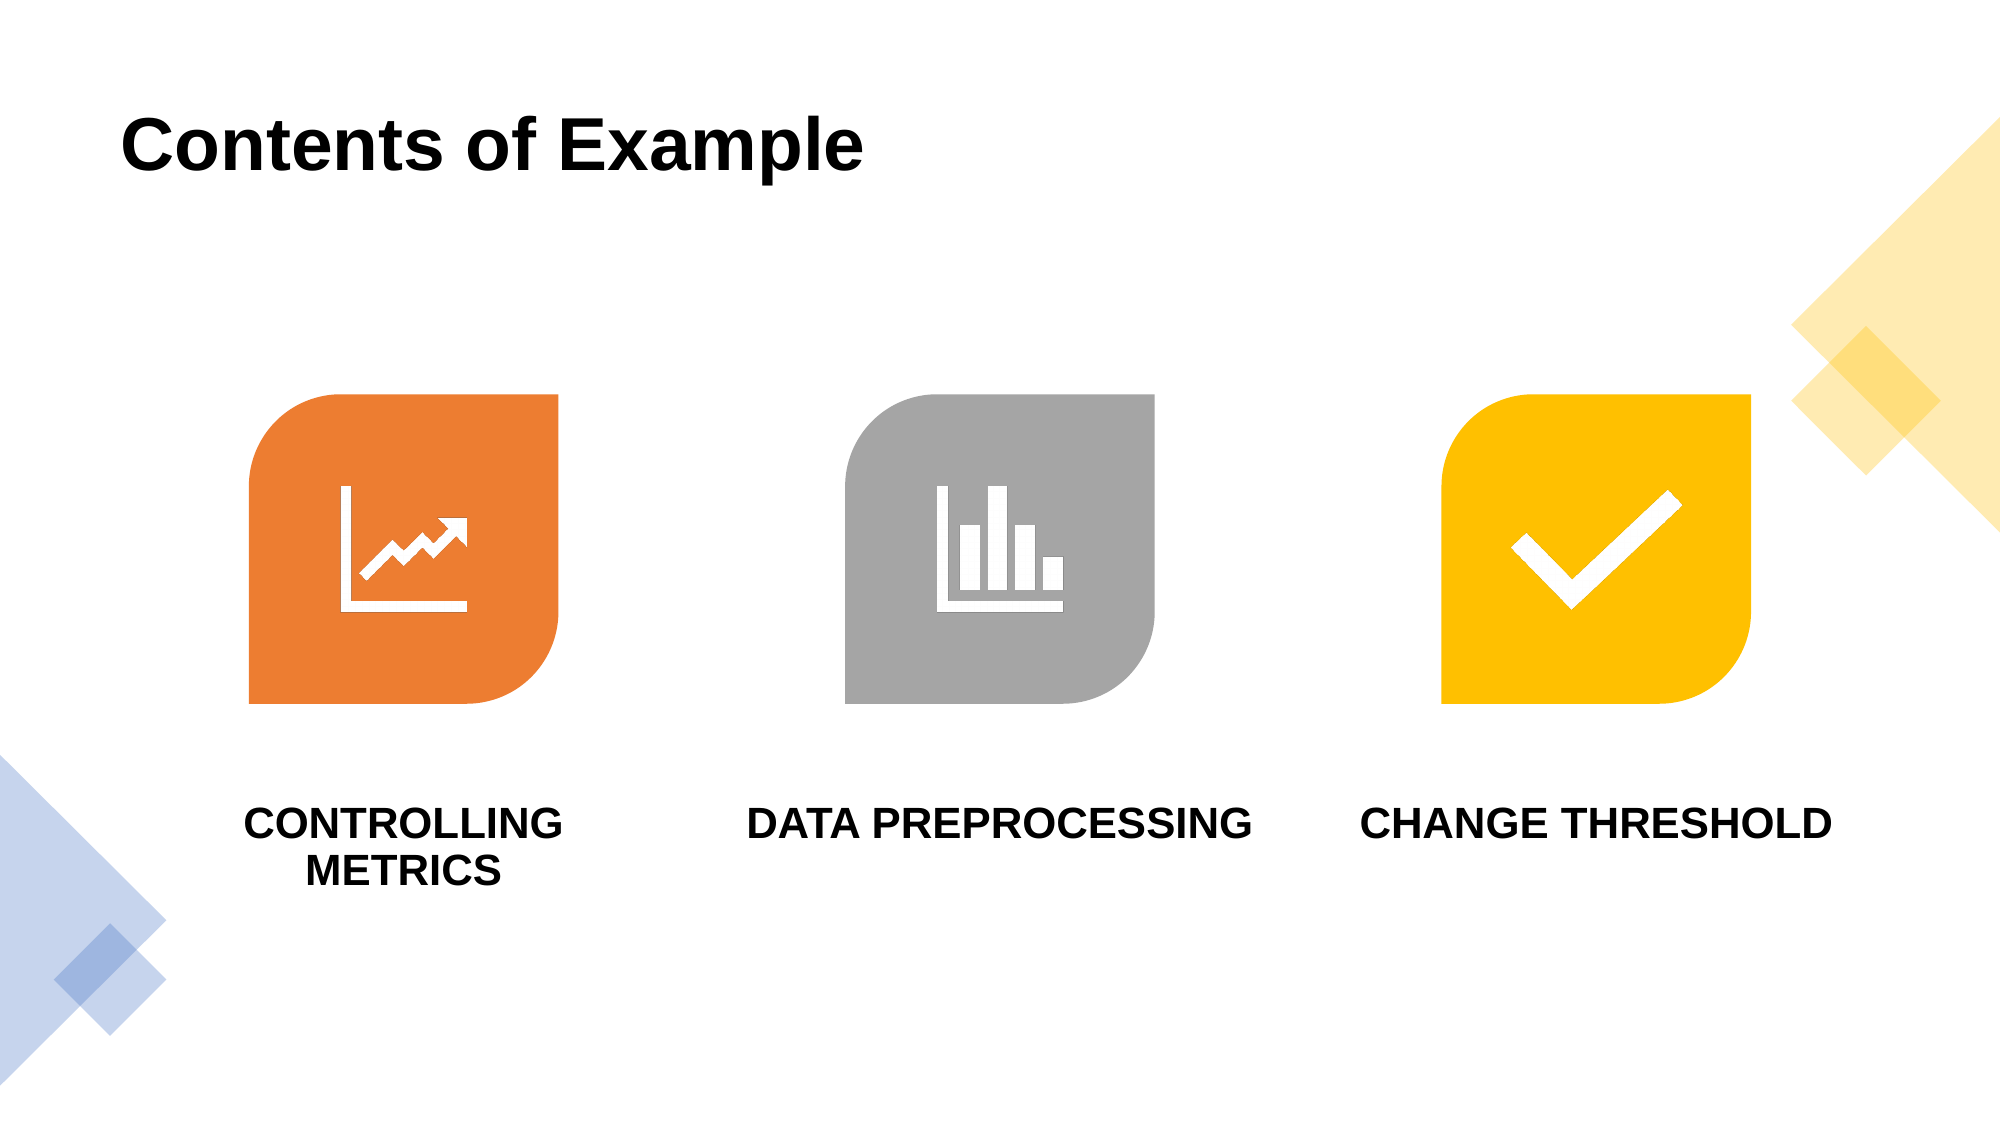

# Contents of Example

Controlling Metrics
Data Preprocessing
Change Threshold